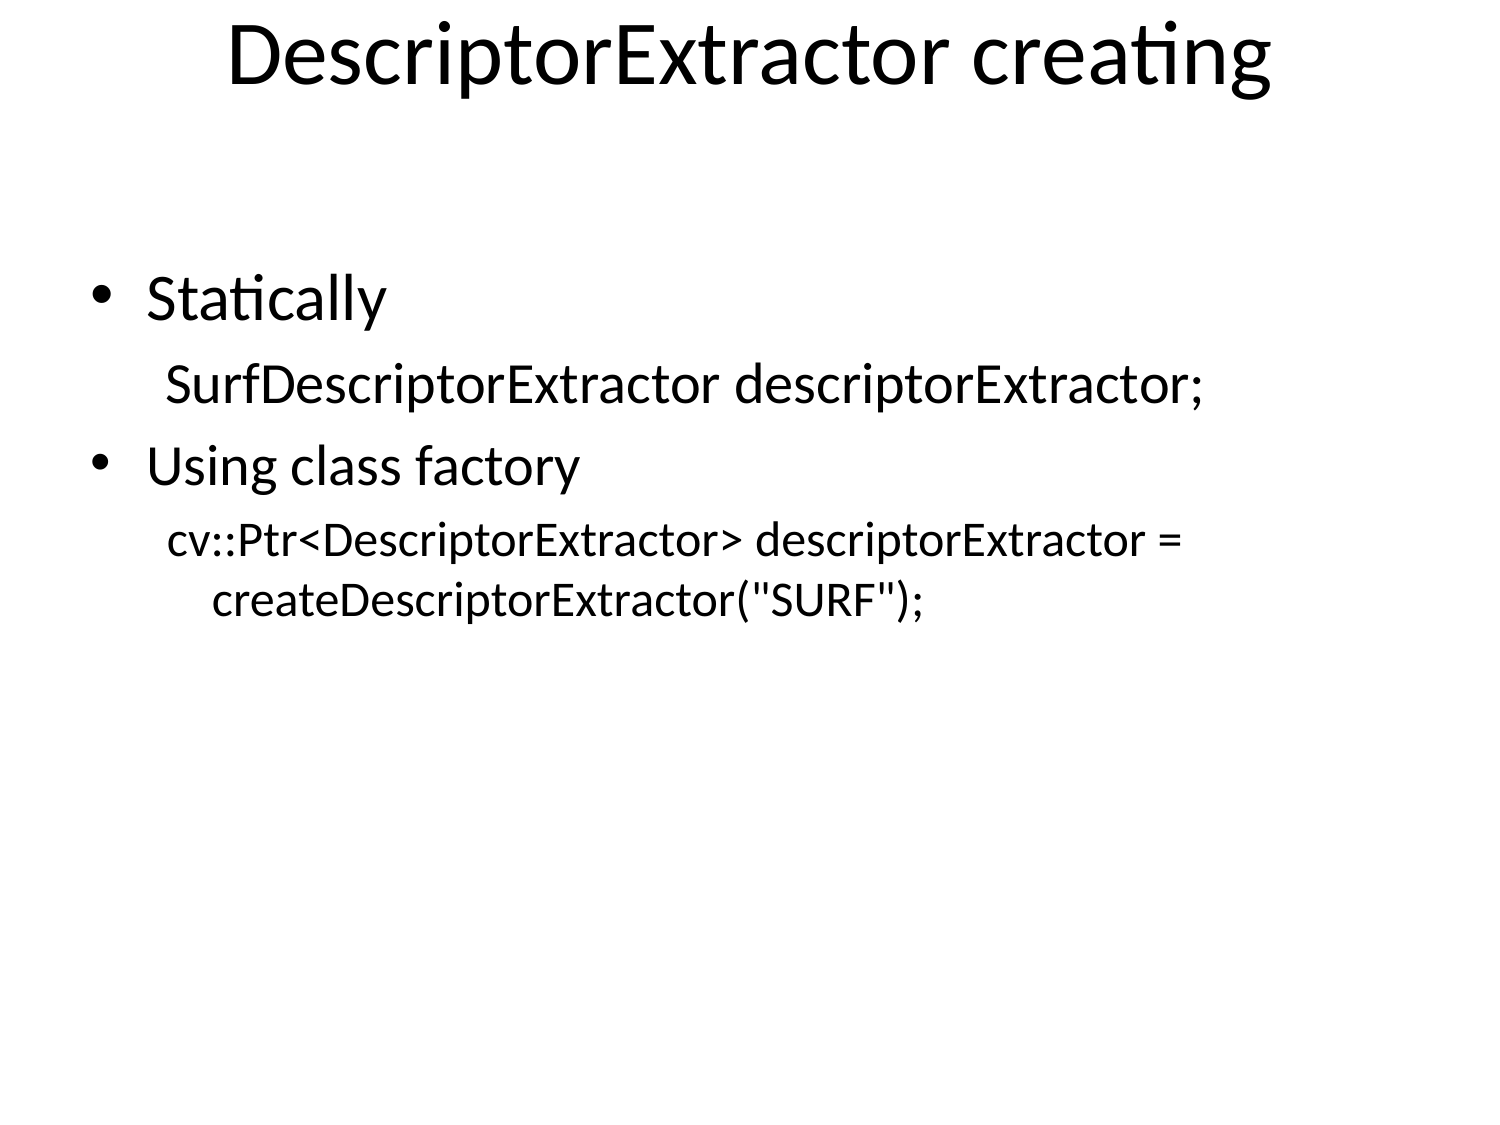

# DescriptorExtractor creating
Statically
SurfDescriptorExtractor descriptorExtractor;
Using class factory
 cv::Ptr<DescriptorExtractor> descriptorExtractor = createDescriptorExtractor("SURF");